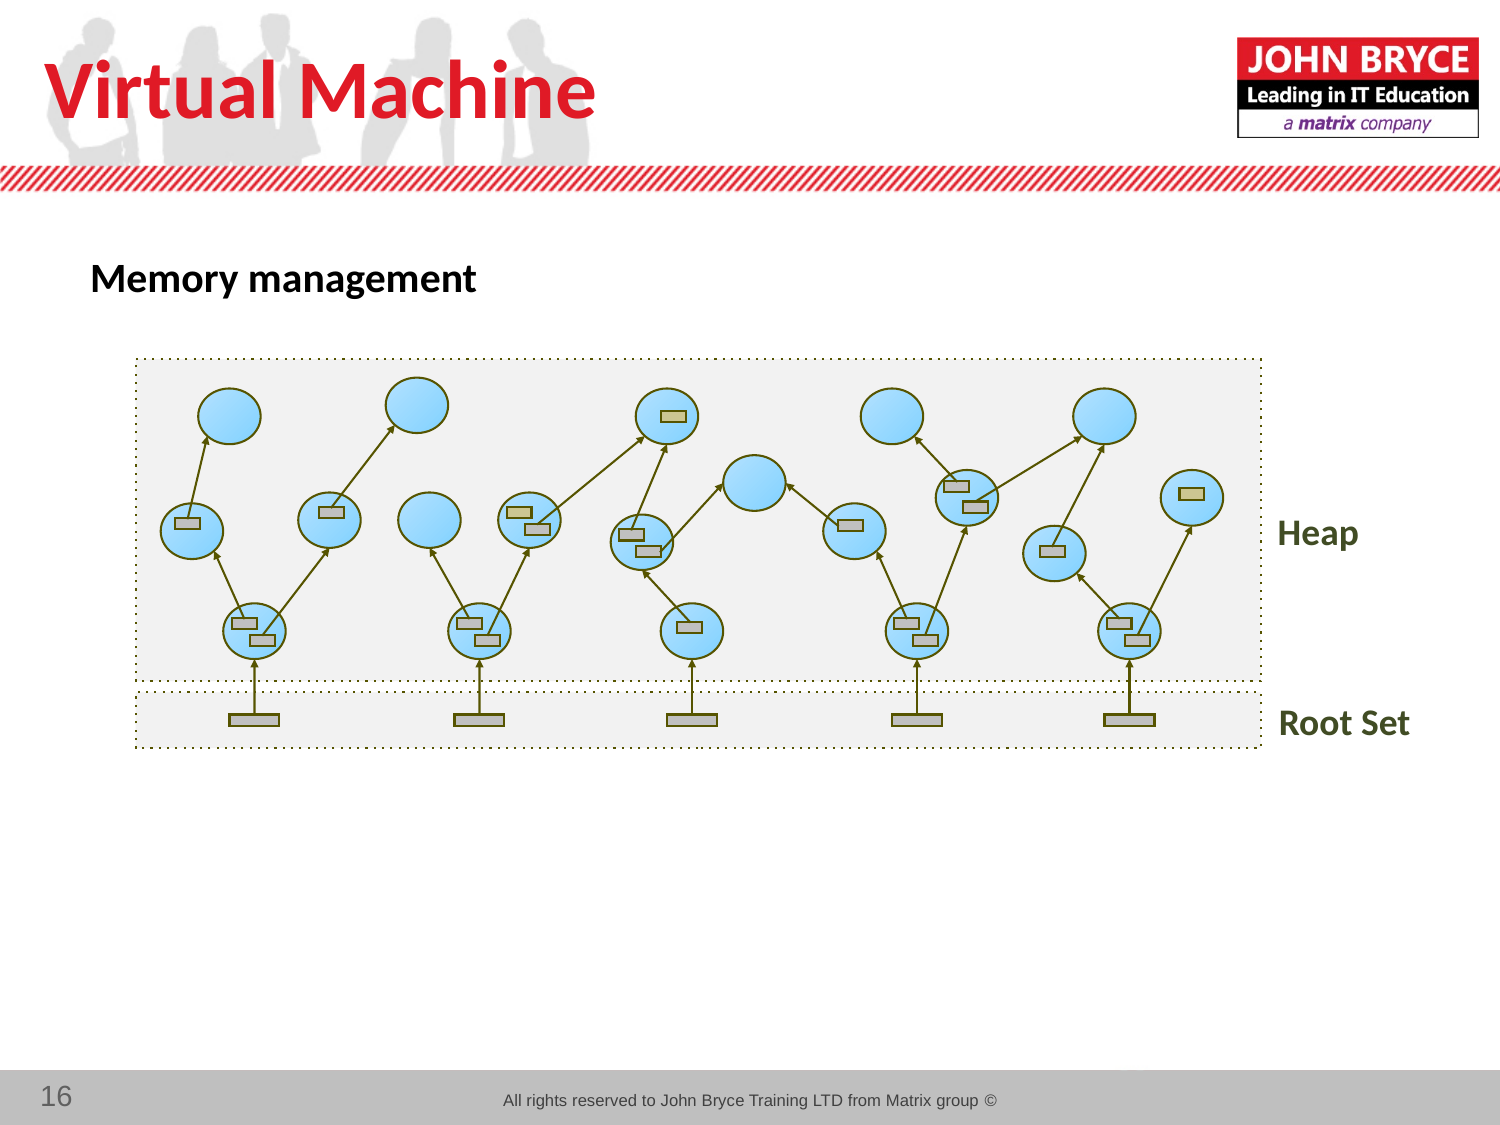

# Virtual Machine
Memory management

Heap

Root Set